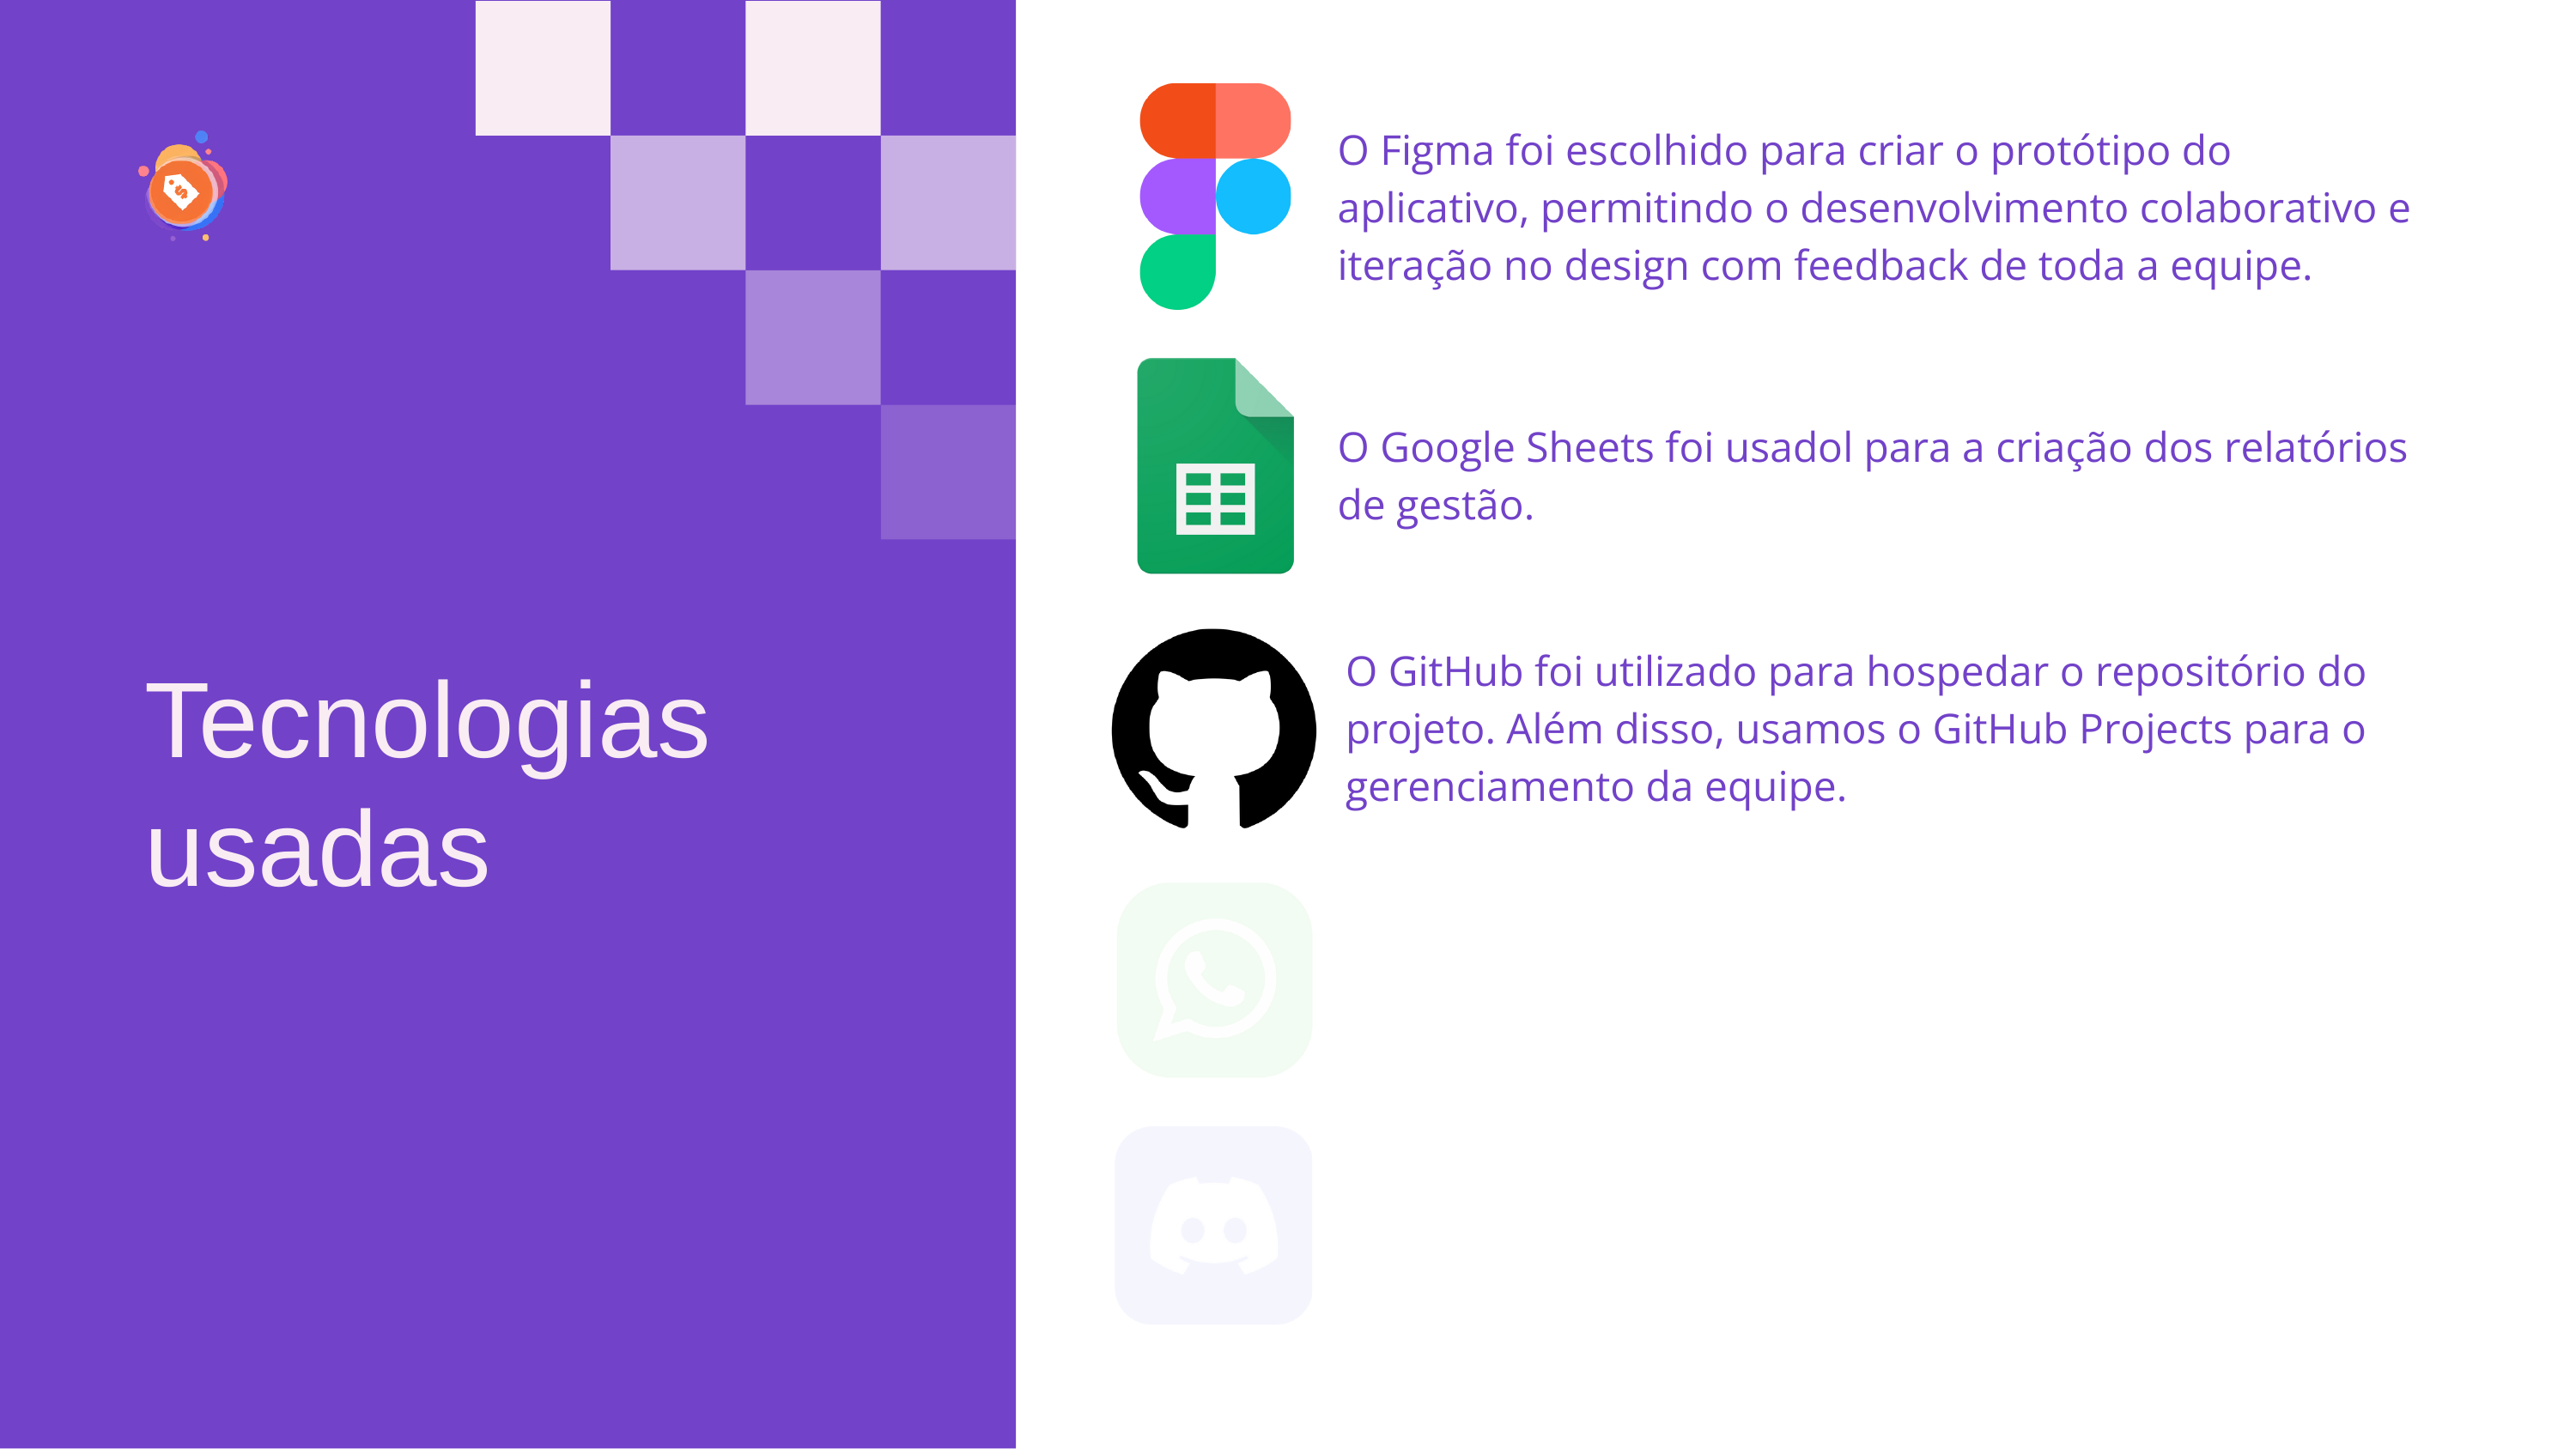

O Figma foi escolhido para criar o protótipo do aplicativo, permitindo o desenvolvimento colaborativo e iteração no design com feedback de toda a equipe.

O Google Sheets foi usadol para a criação dos relatórios de gestão.

O GitHub foi utilizado para hospedar o repositório do projeto. Além disso, usamos o GitHub Projects para o gerenciamento da equipe.
Tecnologias usadas